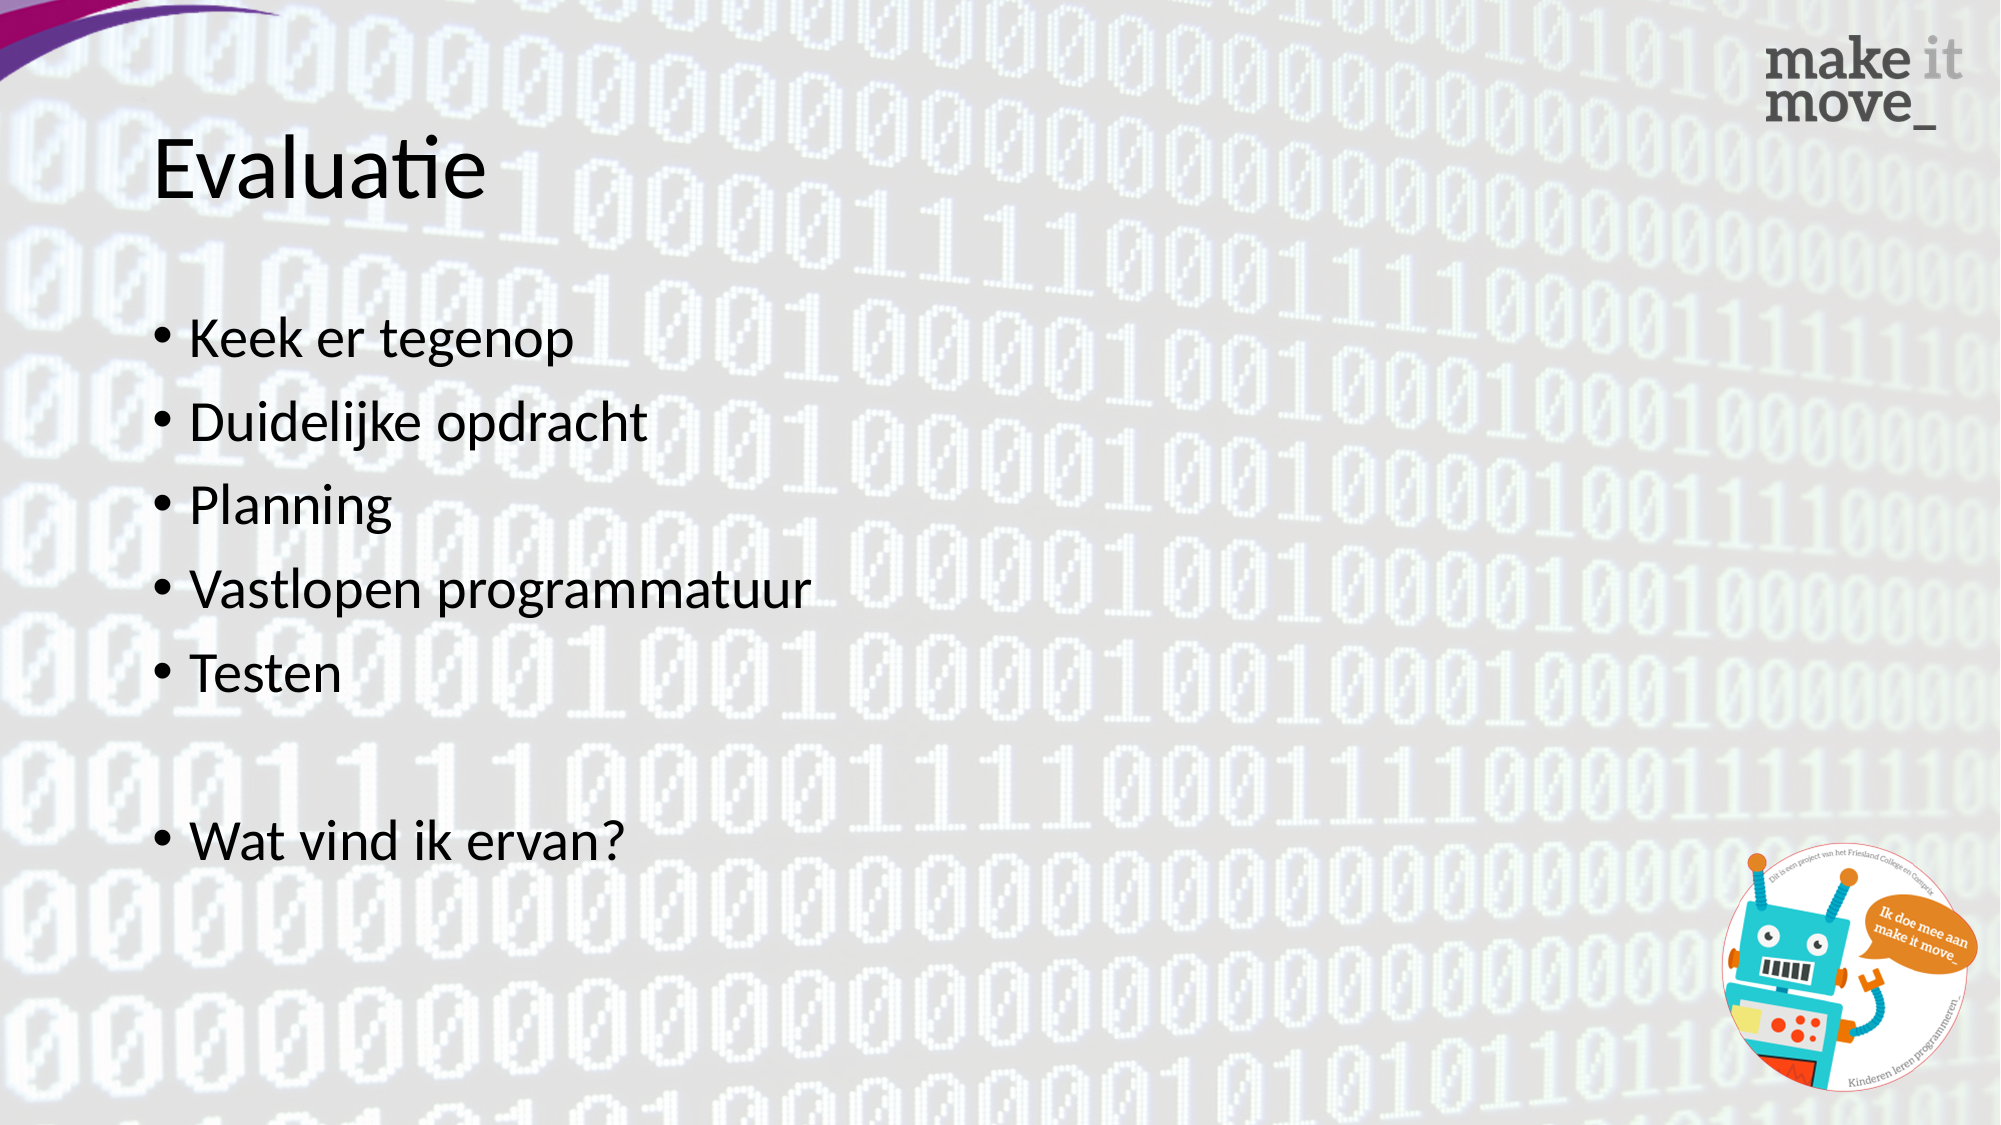

# Evaluatie
Keek er tegenop
Duidelijke opdracht
Planning
Vastlopen programmatuur
Testen

Wat vind ik ervan?